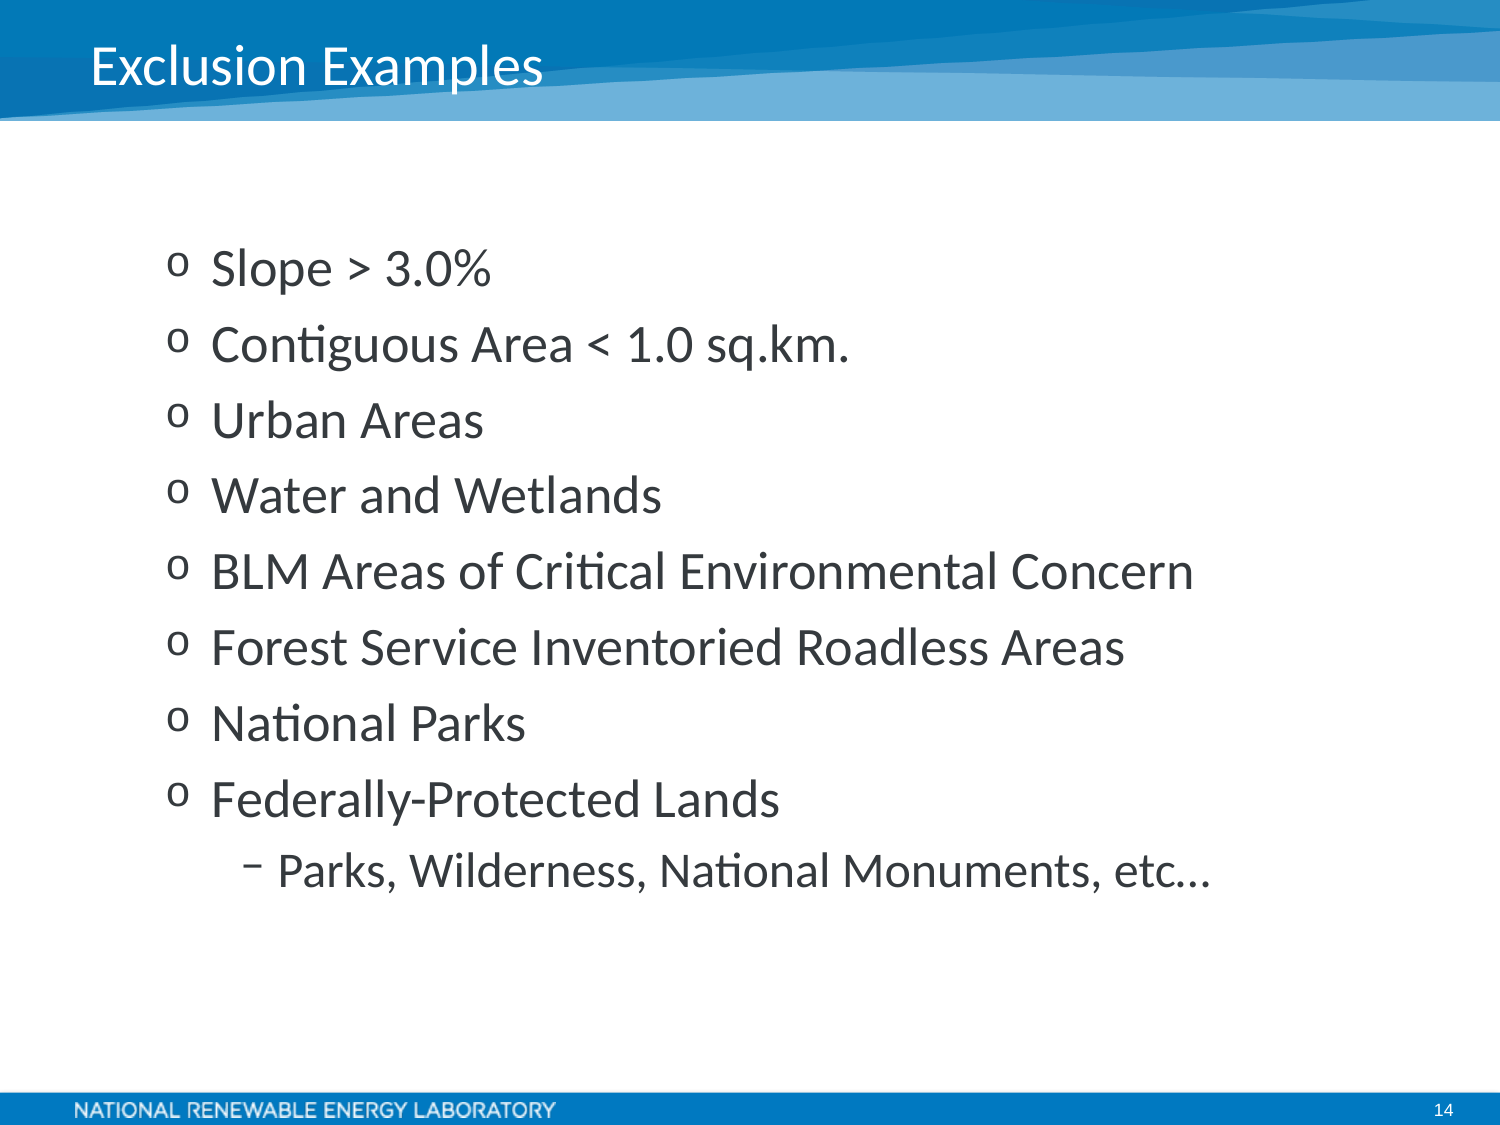

# Exclusion Examples
Slope > 3.0%
Contiguous Area < 1.0 sq.km.
Urban Areas
Water and Wetlands
BLM Areas of Critical Environmental Concern
Forest Service Inventoried Roadless Areas
National Parks
Federally-Protected Lands
Parks, Wilderness, National Monuments, etc…